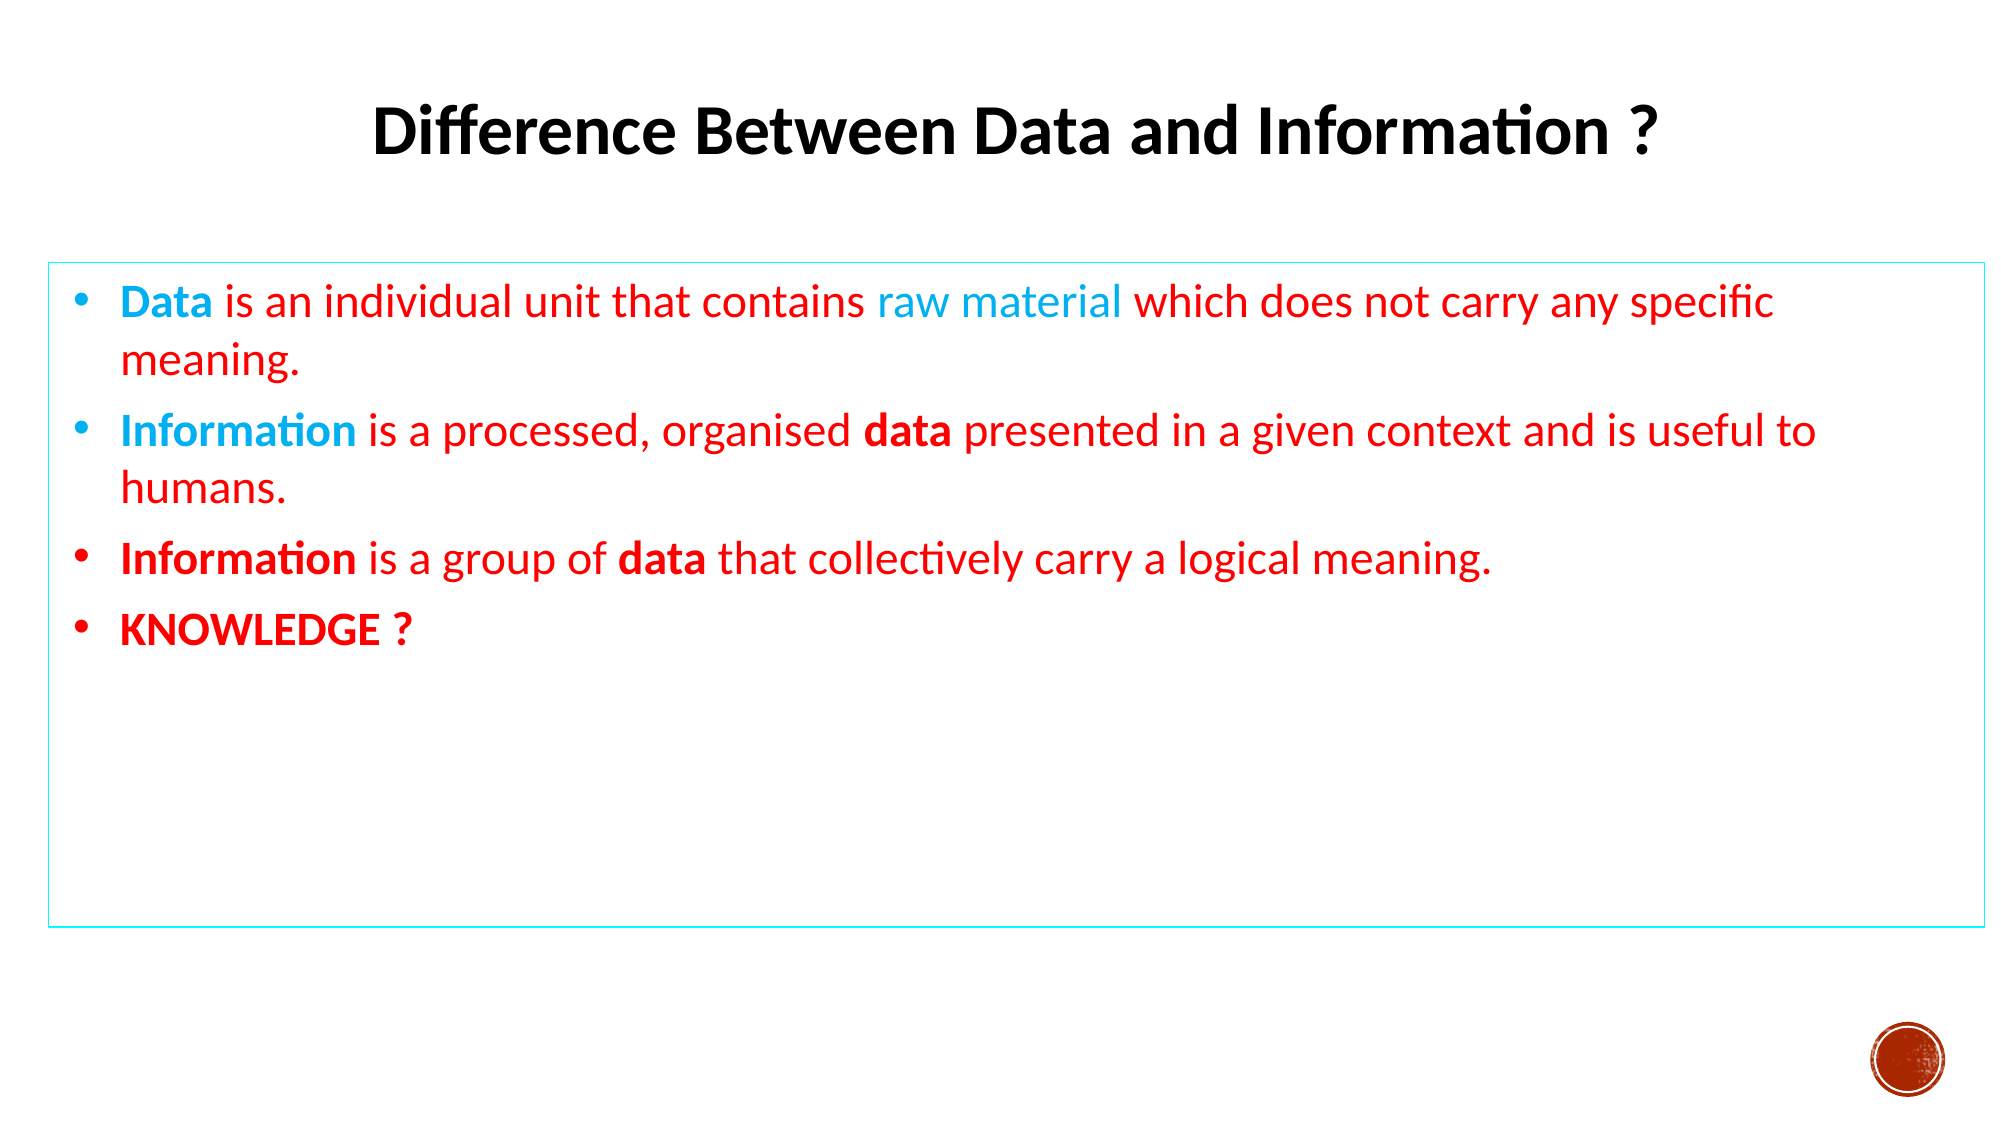

# Difference Between Data and Information ?
Data is an individual unit that contains raw material which does not carry any specific meaning.
Information is a processed, organised data presented in a given context and is useful to humans.
Information is a group of data that collectively carry a logical meaning.
KNOWLEDGE ?